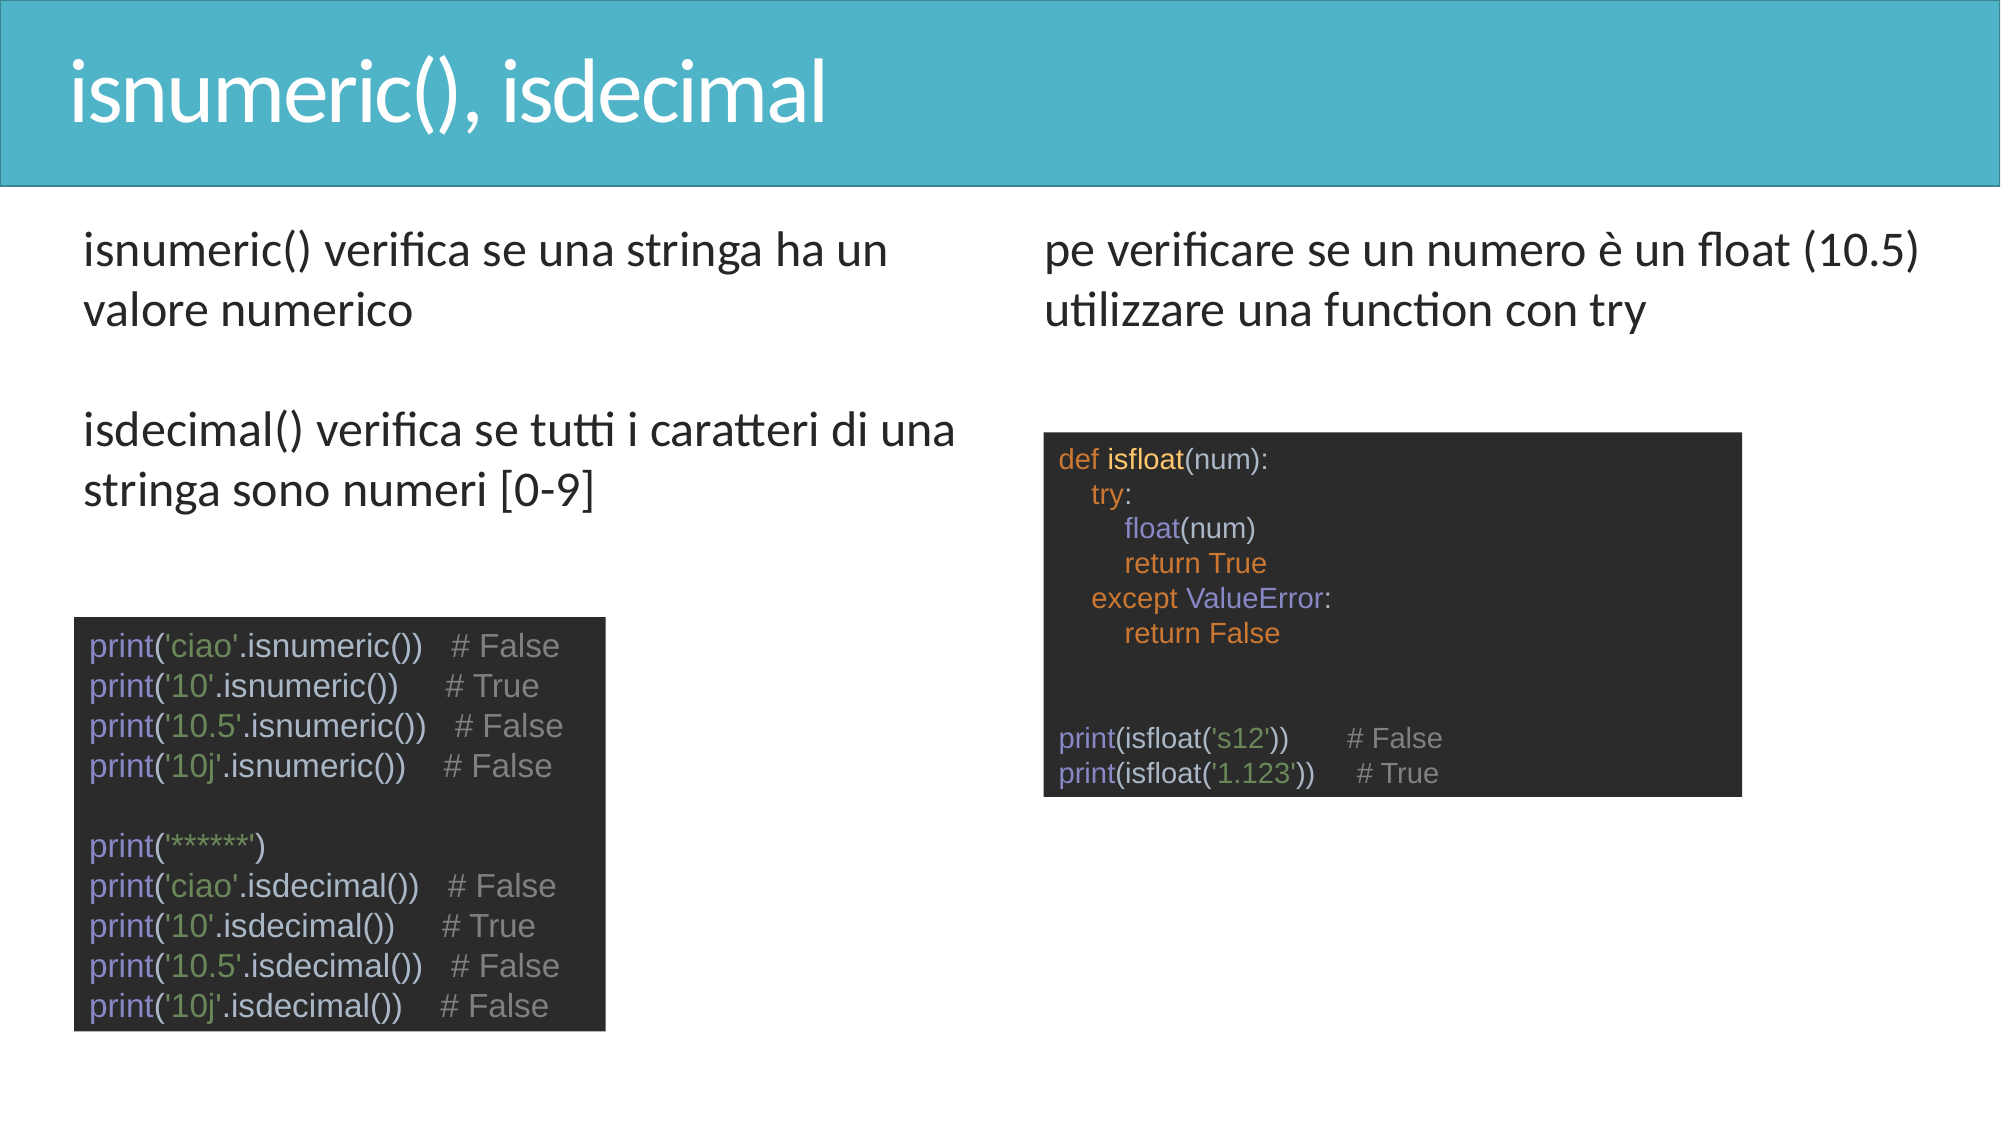

# isnumeric(), isdecimal
isnumeric() verifica se una stringa ha un valore numerico

isdecimal() verifica se tutti i caratteri di una stringa sono numeri [0-9]

pe verificare se un numero è un float (10.5) utilizzare una function con try

def isfloat(num):
    try:
        float(num)
        return True
    except ValueError:
        return False
print(isfloat('s12'))       # False
print(isfloat('1.123'))     # True
print('ciao'.isnumeric())   # False
print('10'.isnumeric())     # True
print('10.5'.isnumeric())   # False
print('10j'.isnumeric())    # False
print('******')
print('ciao'.isdecimal())   # False
print('10'.isdecimal())     # True
print('10.5'.isdecimal())   # False
print('10j'.isdecimal())    # False